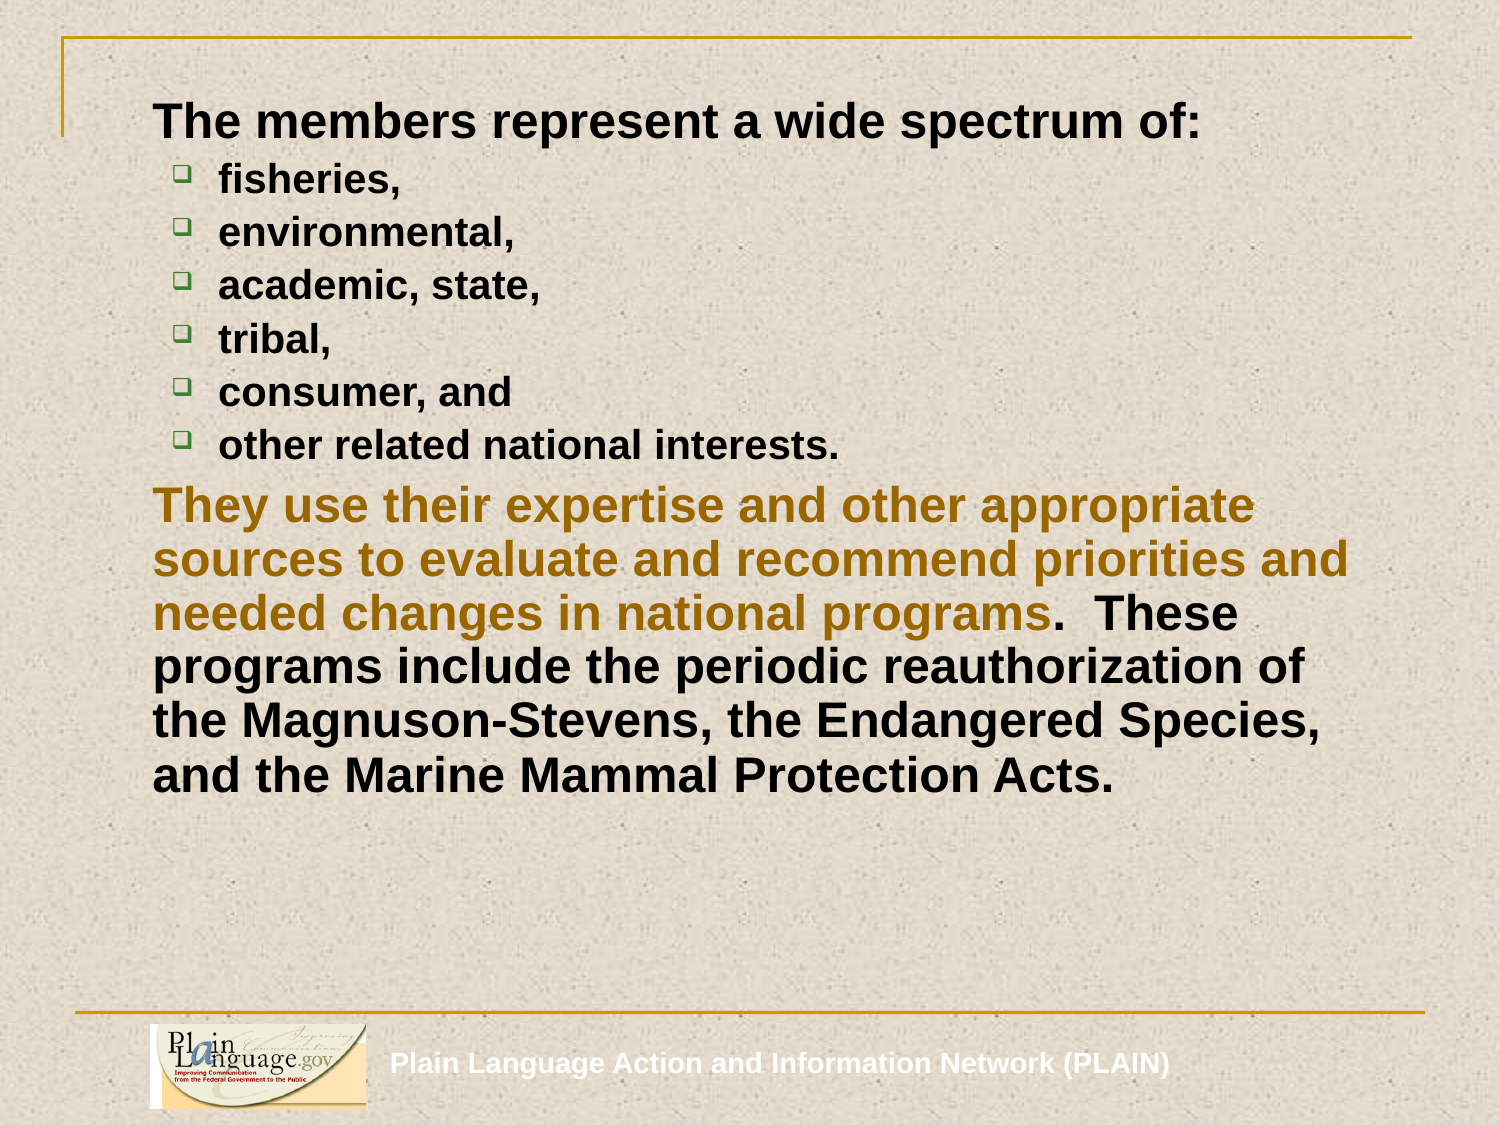

The members represent a wide spectrum of:
fisheries,
environmental,
academic, state,
tribal,
consumer, and
other related national interests.
	They use their expertise and other appropriate sources to evaluate and recommend priorities and needed changes in national programs.  These programs include the periodic reauthorization of the Magnuson-Stevens, the Endangered Species, and the Marine Mammal Protection Acts.